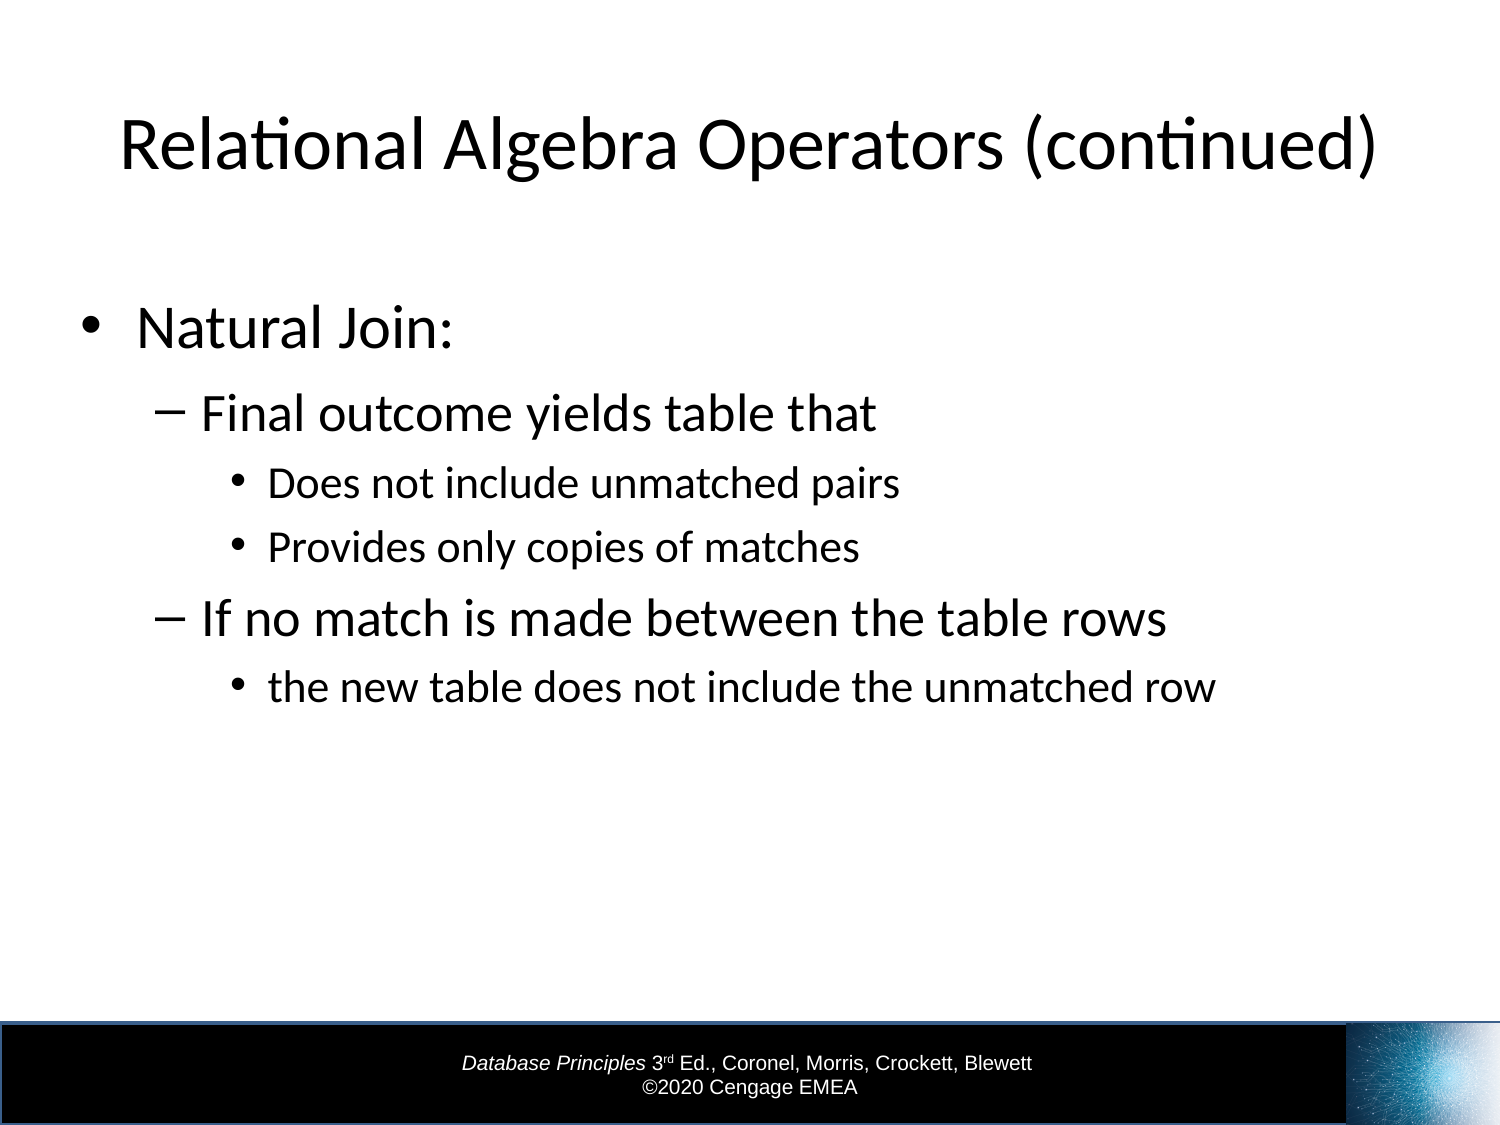

# Relational Algebra Operators (continued)
Natural Join:
Final outcome yields table that
Does not include unmatched pairs
Provides only copies of matches
If no match is made between the table rows
the new table does not include the unmatched row